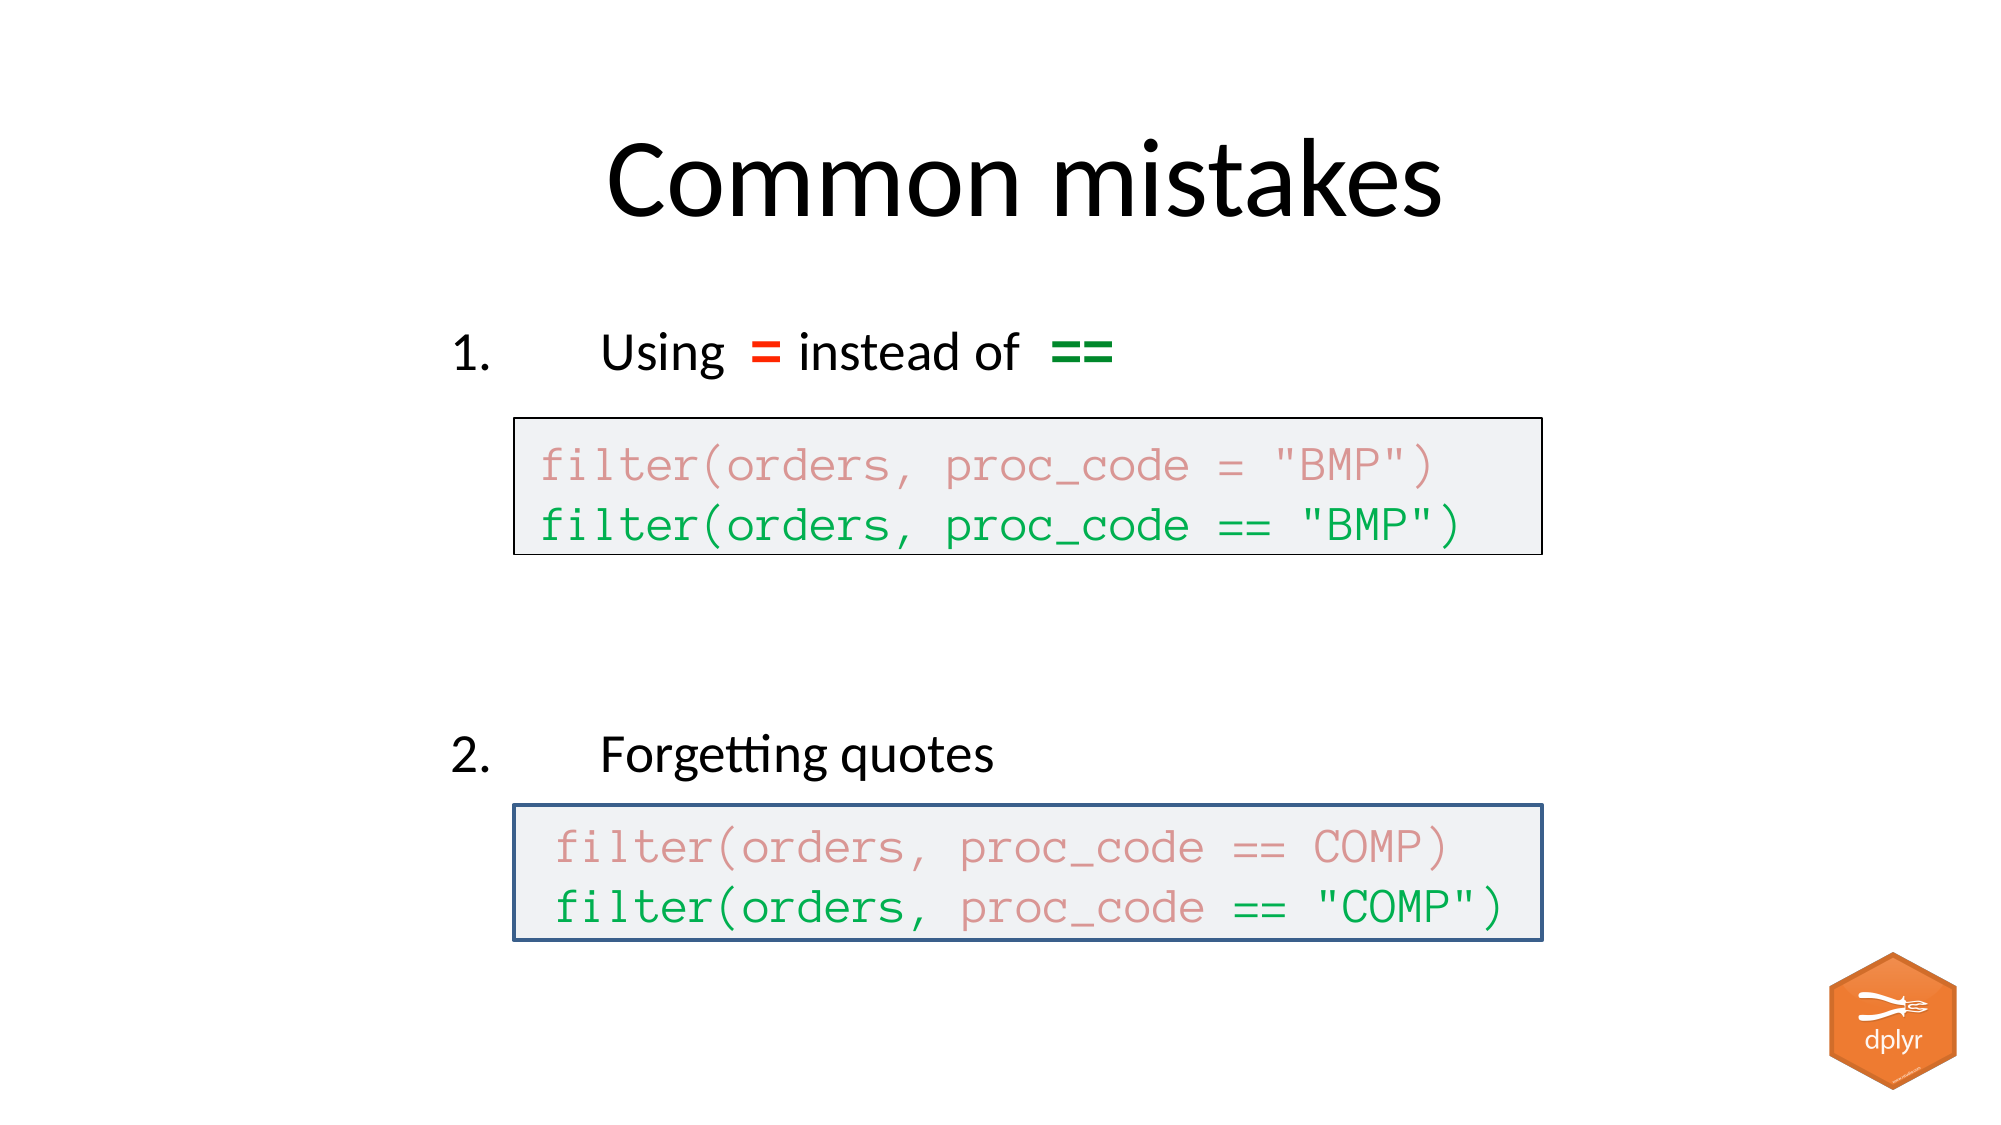

# Common mistakes
1.	Using	= instead of	==
filter(orders, proc_code = "BMP")
filter(orders, proc_code == "BMP")
2.	Forgetting quotes
filter(orders, proc_code == COMP)
filter(orders, proc_code == "COMP")